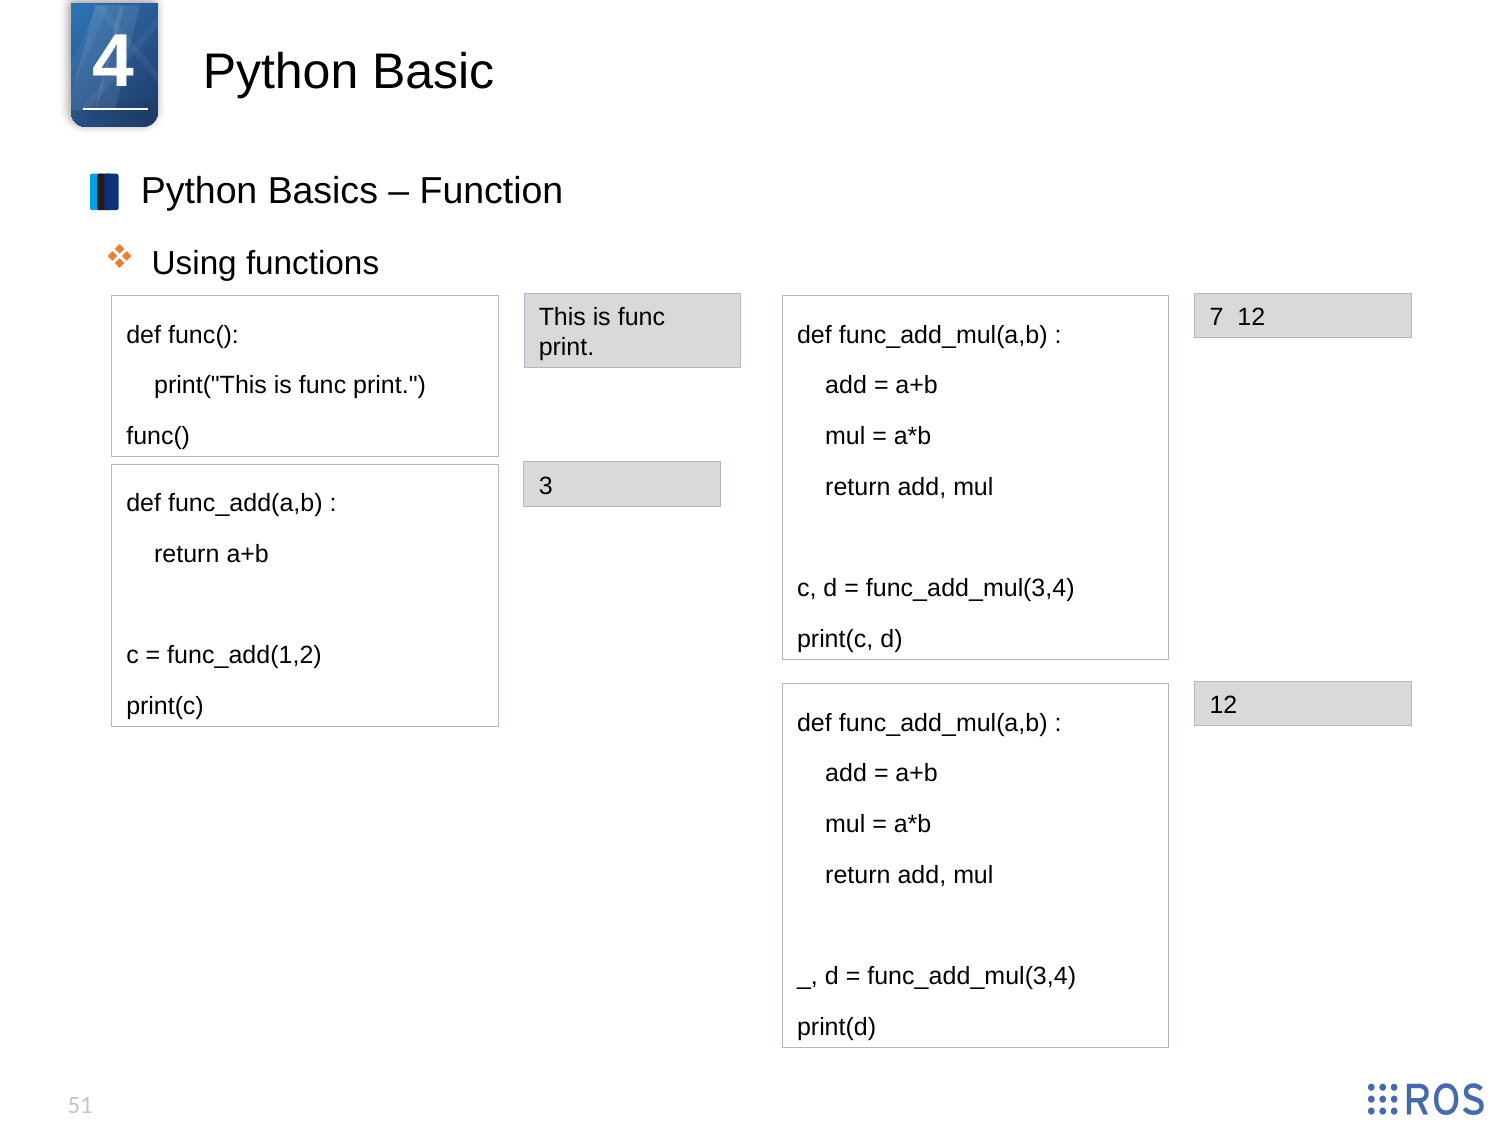

4
Python Basic
Python Basics – Function

Using functions
This is func print.
7  12
def func():
    print("This is func print.")
func()
def func_add_mul(a,b) :
    add = a+b
    mul = a*b
    return add, mul

c, d = func_add_mul(3,4)
print(c, d)
3
def func_add(a,b) :
    return a+b

c = func_add(1,2)
print(c)
12
def func_add_mul(a,b) :
    add = a+b
    mul = a*b
    return add, mul

_, d = func_add_mul(3,4)
print(d)
51